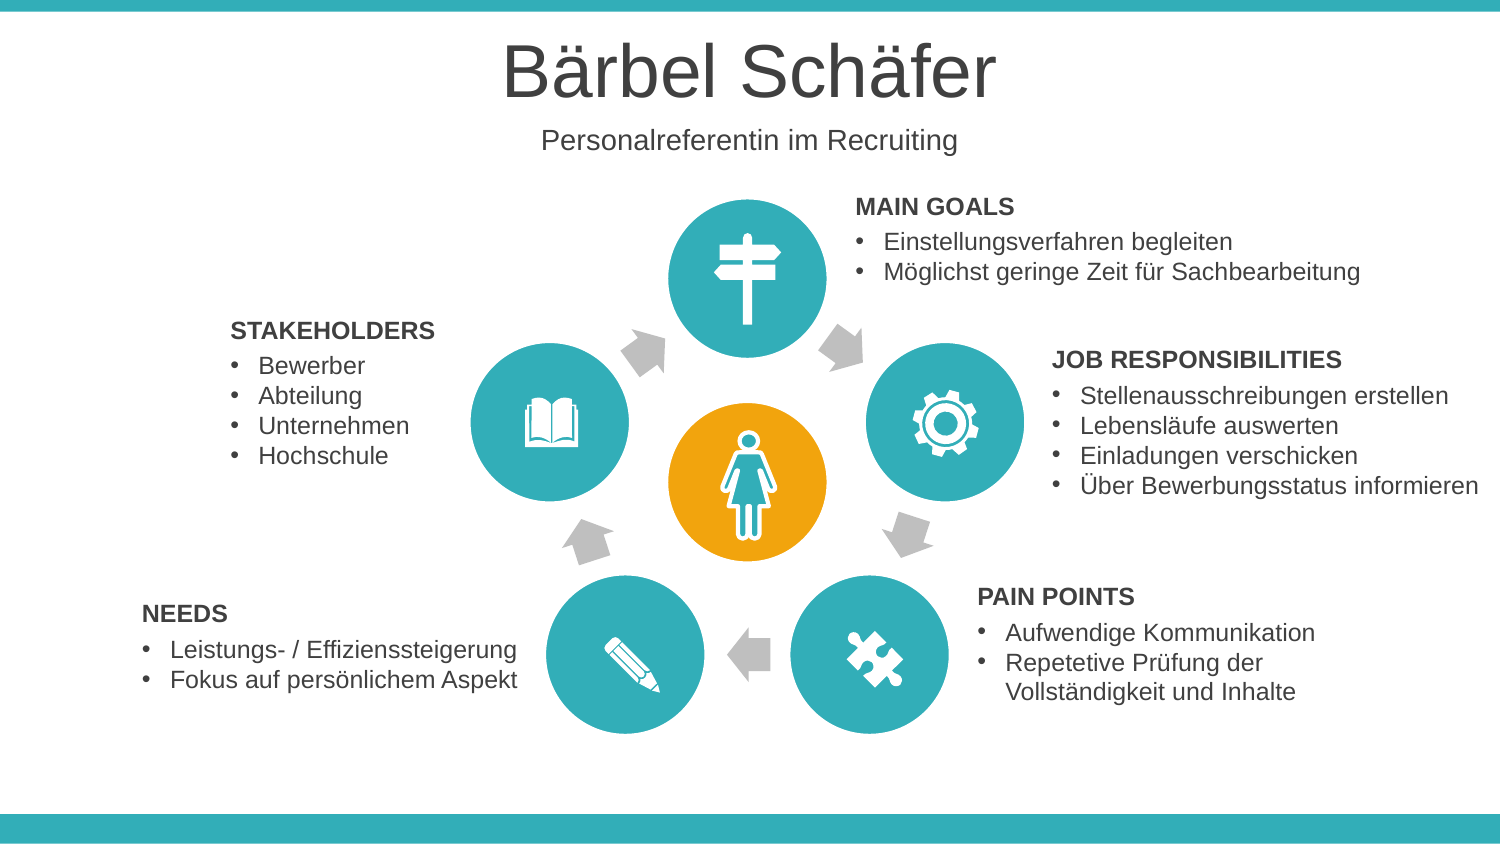

Bärbel Schäfer
Personalreferentin im Recruiting
MAIN GOALS
Einstellungsverfahren begleiten
Möglichst geringe Zeit für Sachbearbeitung

STAKEHOLDERS
Bewerber
Abteilung
Unternehmen
Hochschule

JOB RESPONSIBILITIES
Stellenausschreibungen erstellen
Lebensläufe auswerten
Einladungen verschicken
Über Bewerbungsstatus informieren

PAIN POINTS
Aufwendige Kommunikation
Repetetive Prüfung der   Vollständigkeit und Inhalte

NEEDS
Leistungs- / Effizienssteigerung
Fokus auf persönlichem Aspekt